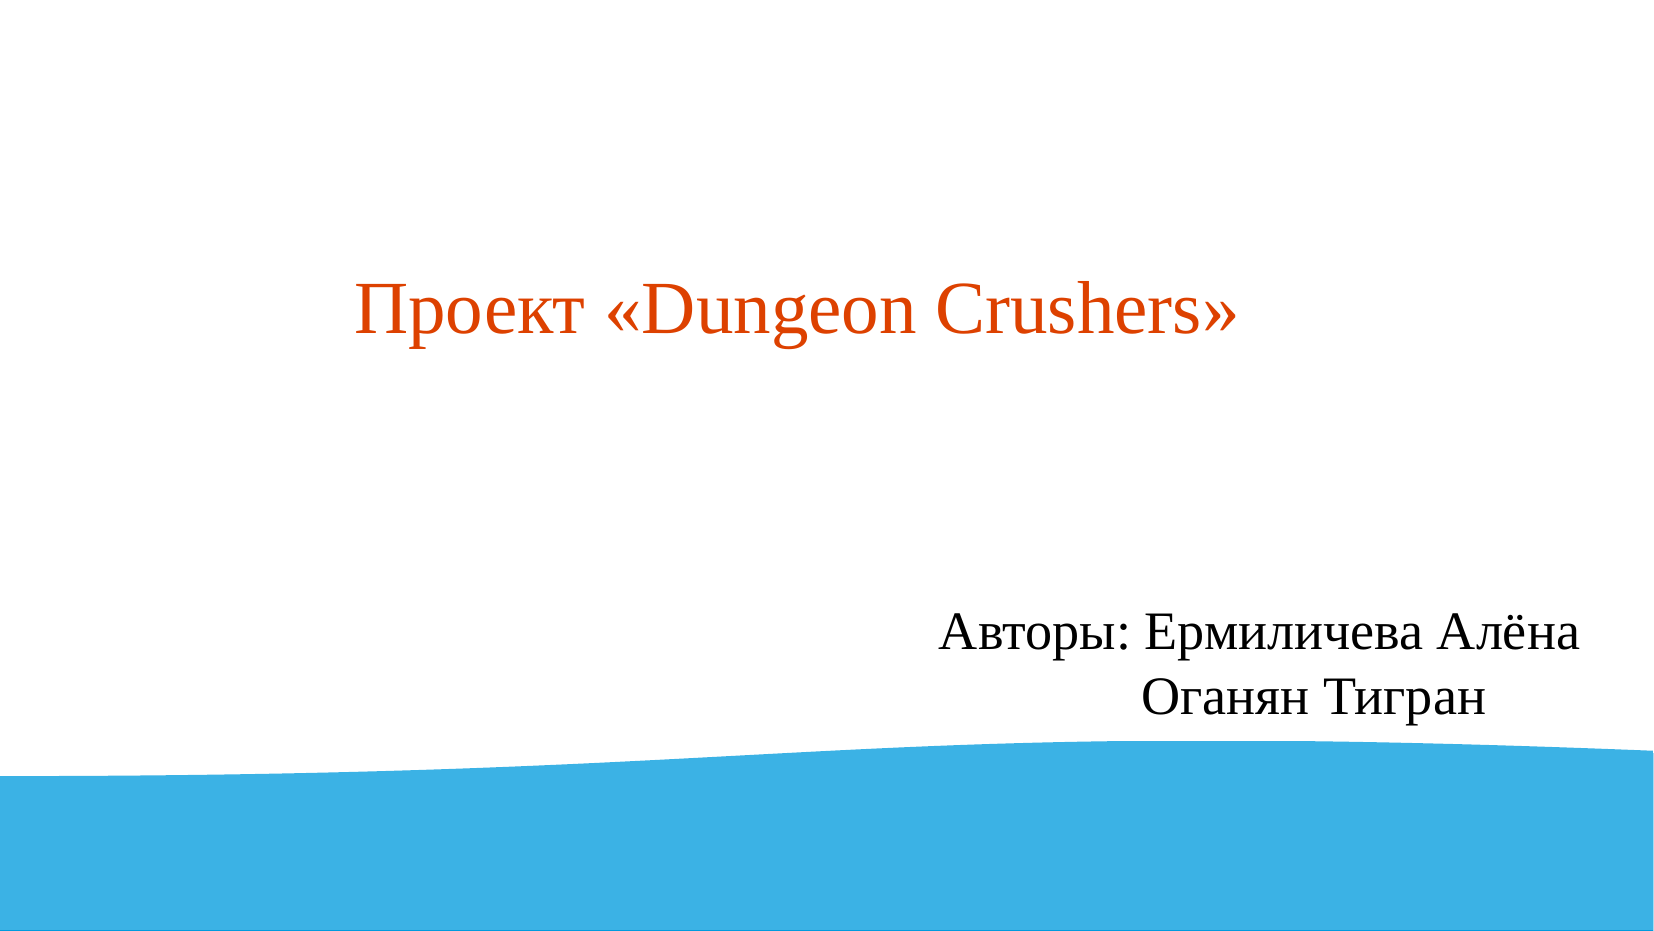

# Проект «Dungeon Crushers»
Авторы: Ермиличева Алёна         Оганян Тигран